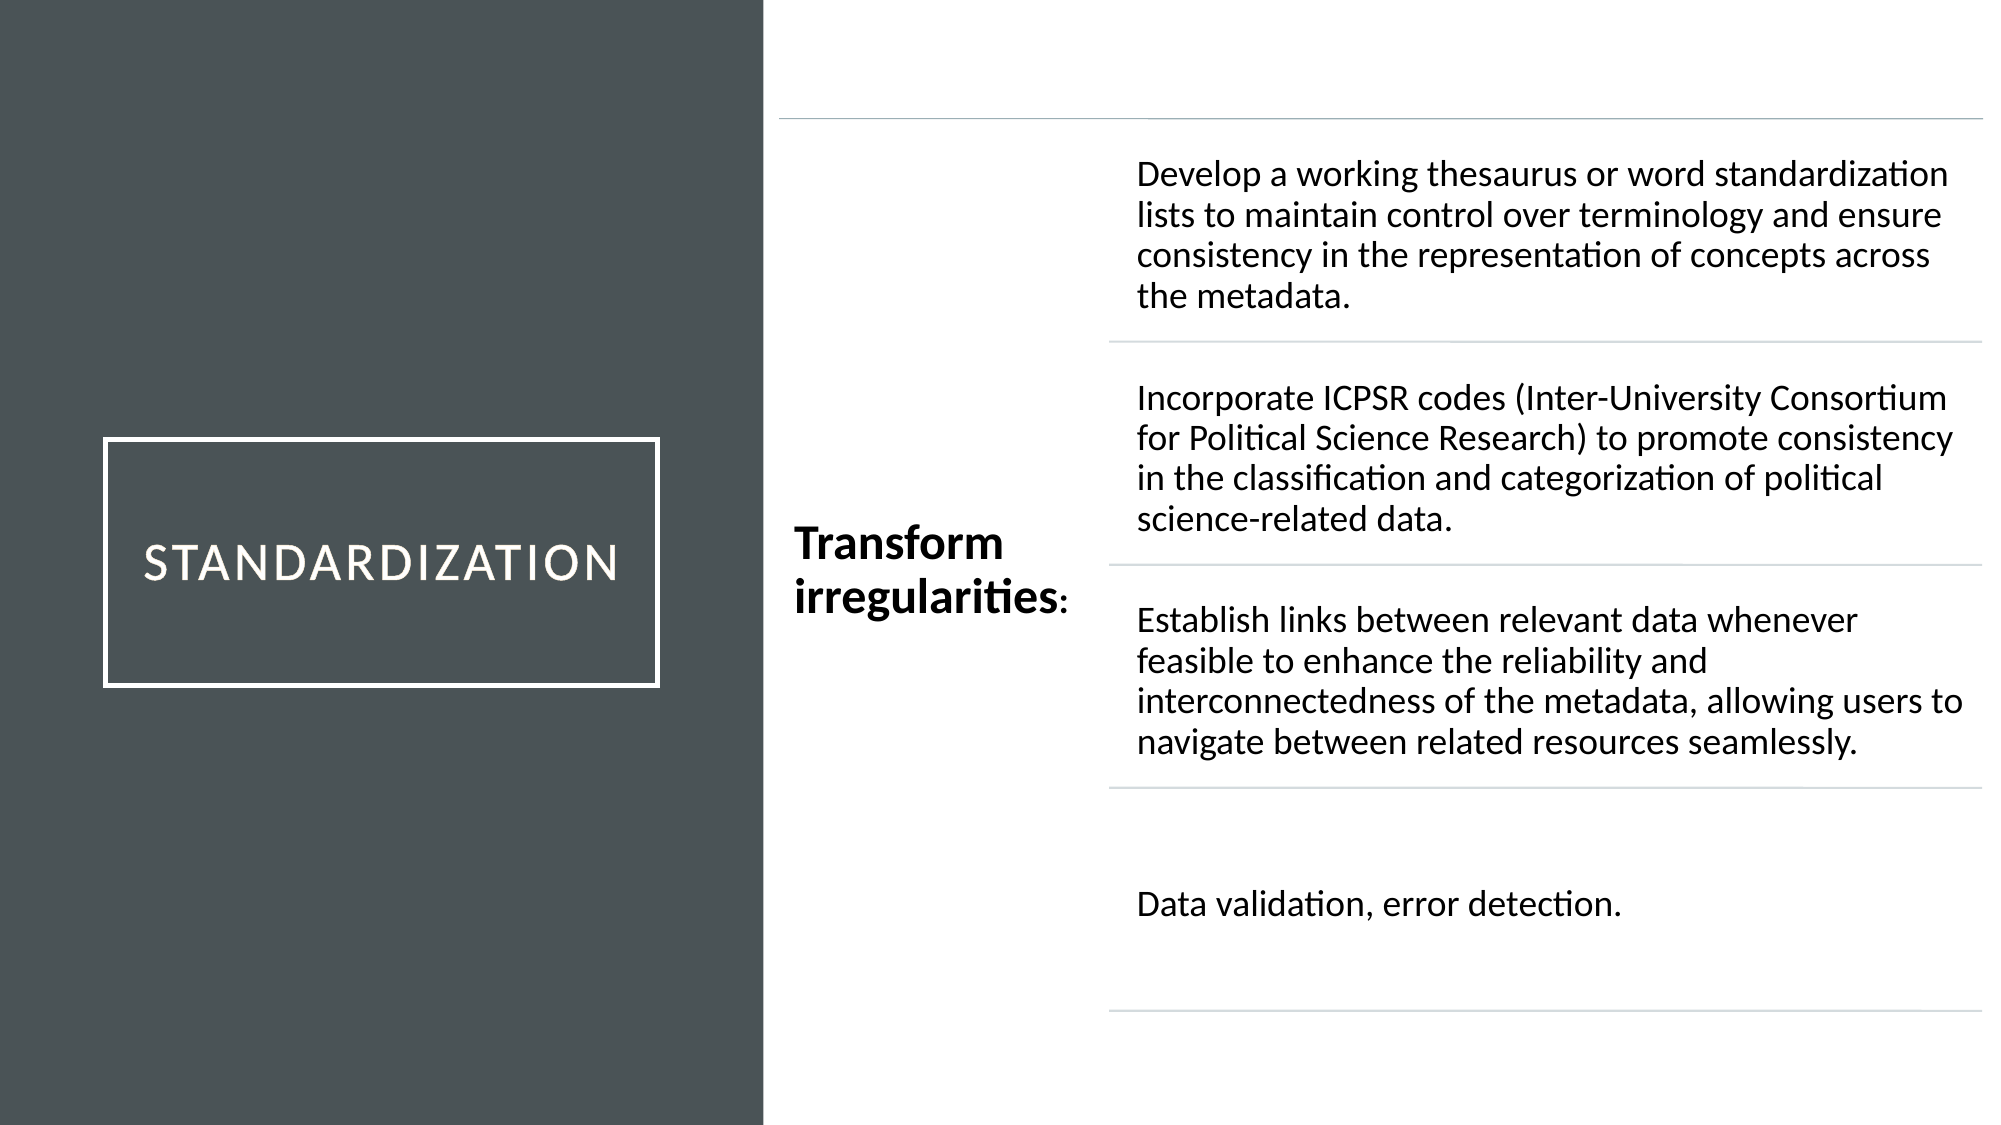

Transform irregularities:
Develop a working thesaurus or word standardization lists to maintain control over terminology and ensure consistency in the representation of concepts across the metadata.
Incorporate ICPSR codes (Inter-University Consortium for Political Science Research) to promote consistency in the classification and categorization of political science-related data.
Establish links between relevant data whenever feasible to enhance the reliability and interconnectedness of the metadata, allowing users to navigate between related resources seamlessly.
Data validation, error detection.
# standardization